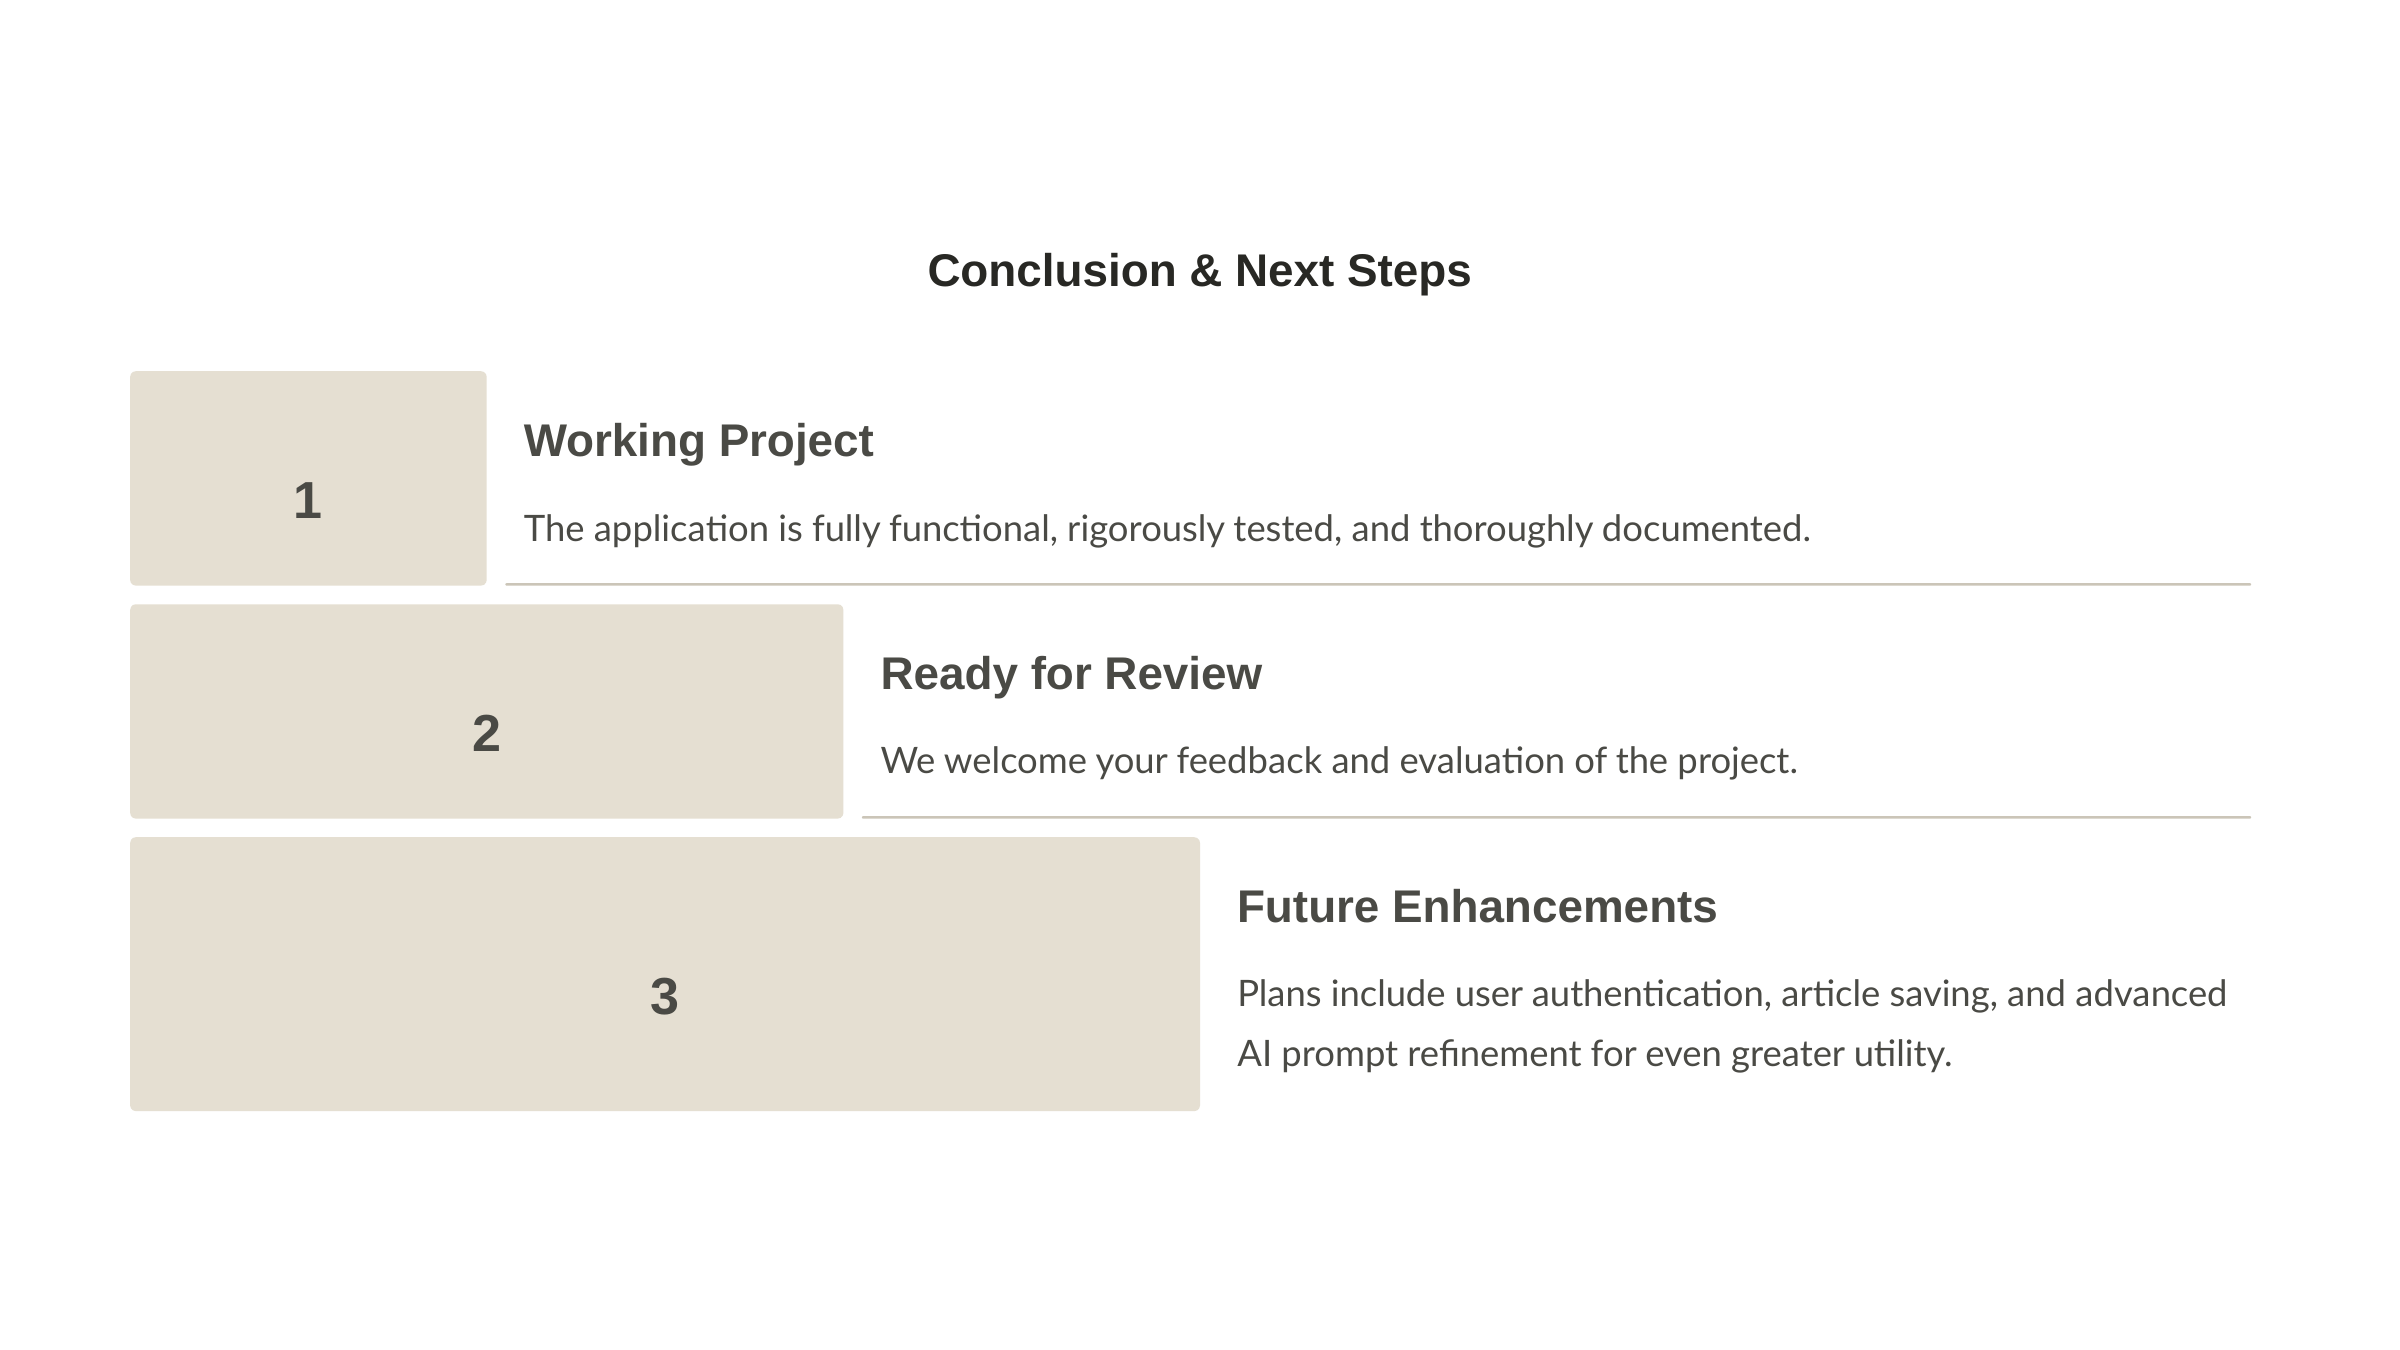

Conclusion & Next Steps

Working Project
1
The application is fully functional, rigorously tested, and thoroughly documented.

Ready for Review
2
We welcome your feedback and evaluation of the project.

Future Enhancements
3
Plans include user authentication, article saving, and advanced AI prompt refinement for even greater utility.